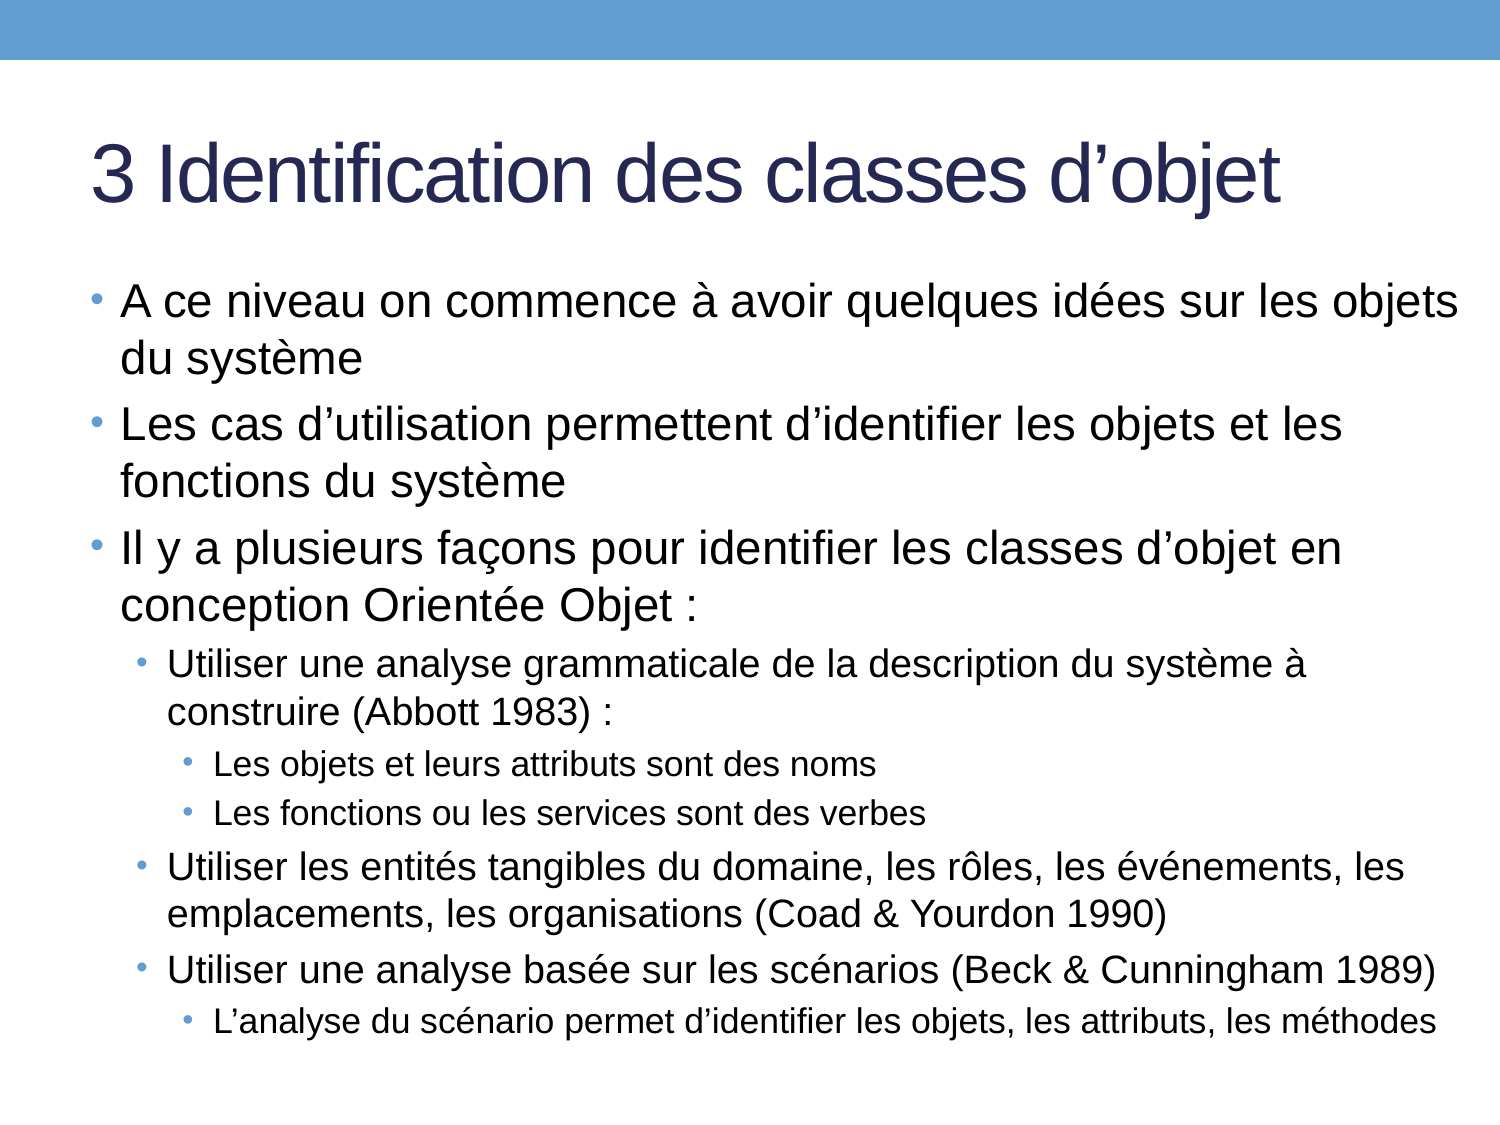

# 3 Identification des classes d’objet
A ce niveau on commence à avoir quelques idées sur les objets du système
Les cas d’utilisation permettent d’identifier les objets et les fonctions du système
Il y a plusieurs façons pour identifier les classes d’objet en conception Orientée Objet :
Utiliser une analyse grammaticale de la description du système à construire (Abbott 1983) :
Les objets et leurs attributs sont des noms
Les fonctions ou les services sont des verbes
Utiliser les entités tangibles du domaine, les rôles, les événements, les emplacements, les organisations (Coad & Yourdon 1990)
Utiliser une analyse basée sur les scénarios (Beck & Cunningham 1989)
L’analyse du scénario permet d’identifier les objets, les attributs, les méthodes